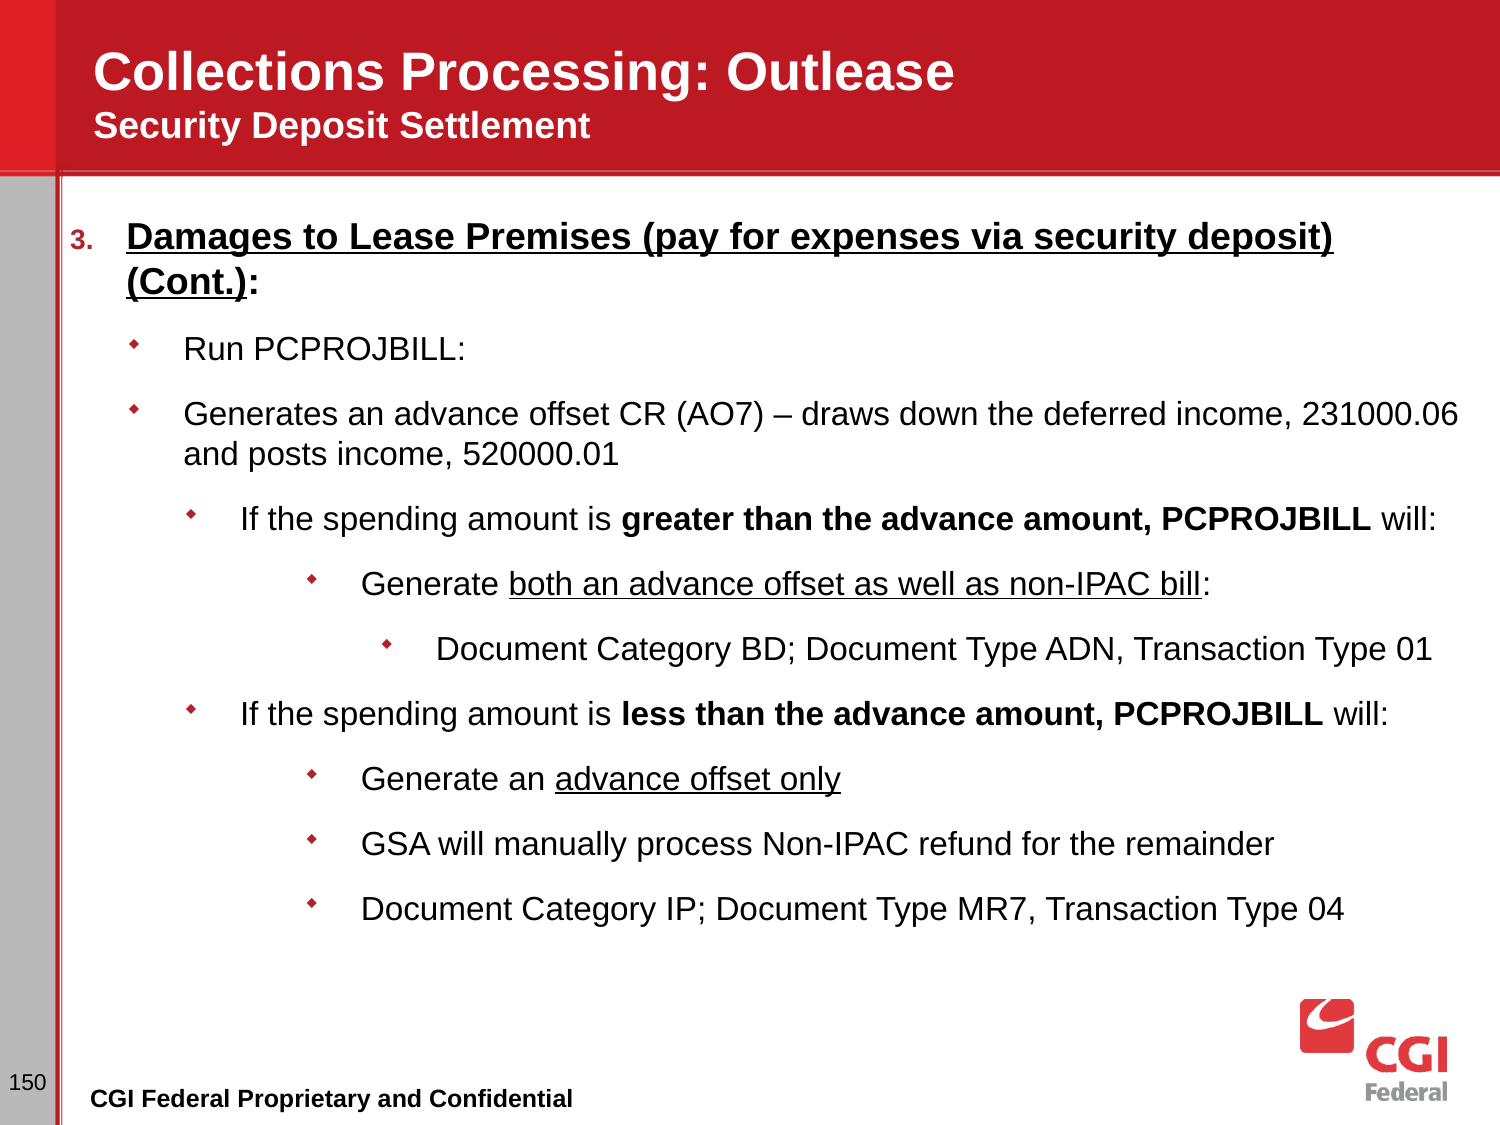

# Collections Processing: Outlease Security Deposit Settlement
Damages to Lease Premises (pay for expenses via security deposit) (Cont.):
Run PCPROJBILL:
Generates an advance offset CR (AO7) – draws down the deferred income, 231000.06 and posts income, 520000.01
If the spending amount is greater than the advance amount, PCPROJBILL will:
Generate both an advance offset as well as non-IPAC bill:
Document Category BD; Document Type ADN, Transaction Type 01
If the spending amount is less than the advance amount, PCPROJBILL will:
Generate an advance offset only
GSA will manually process Non-IPAC refund for the remainder
Document Category IP; Document Type MR7, Transaction Type 04
150
CGI Federal Proprietary and Confidential